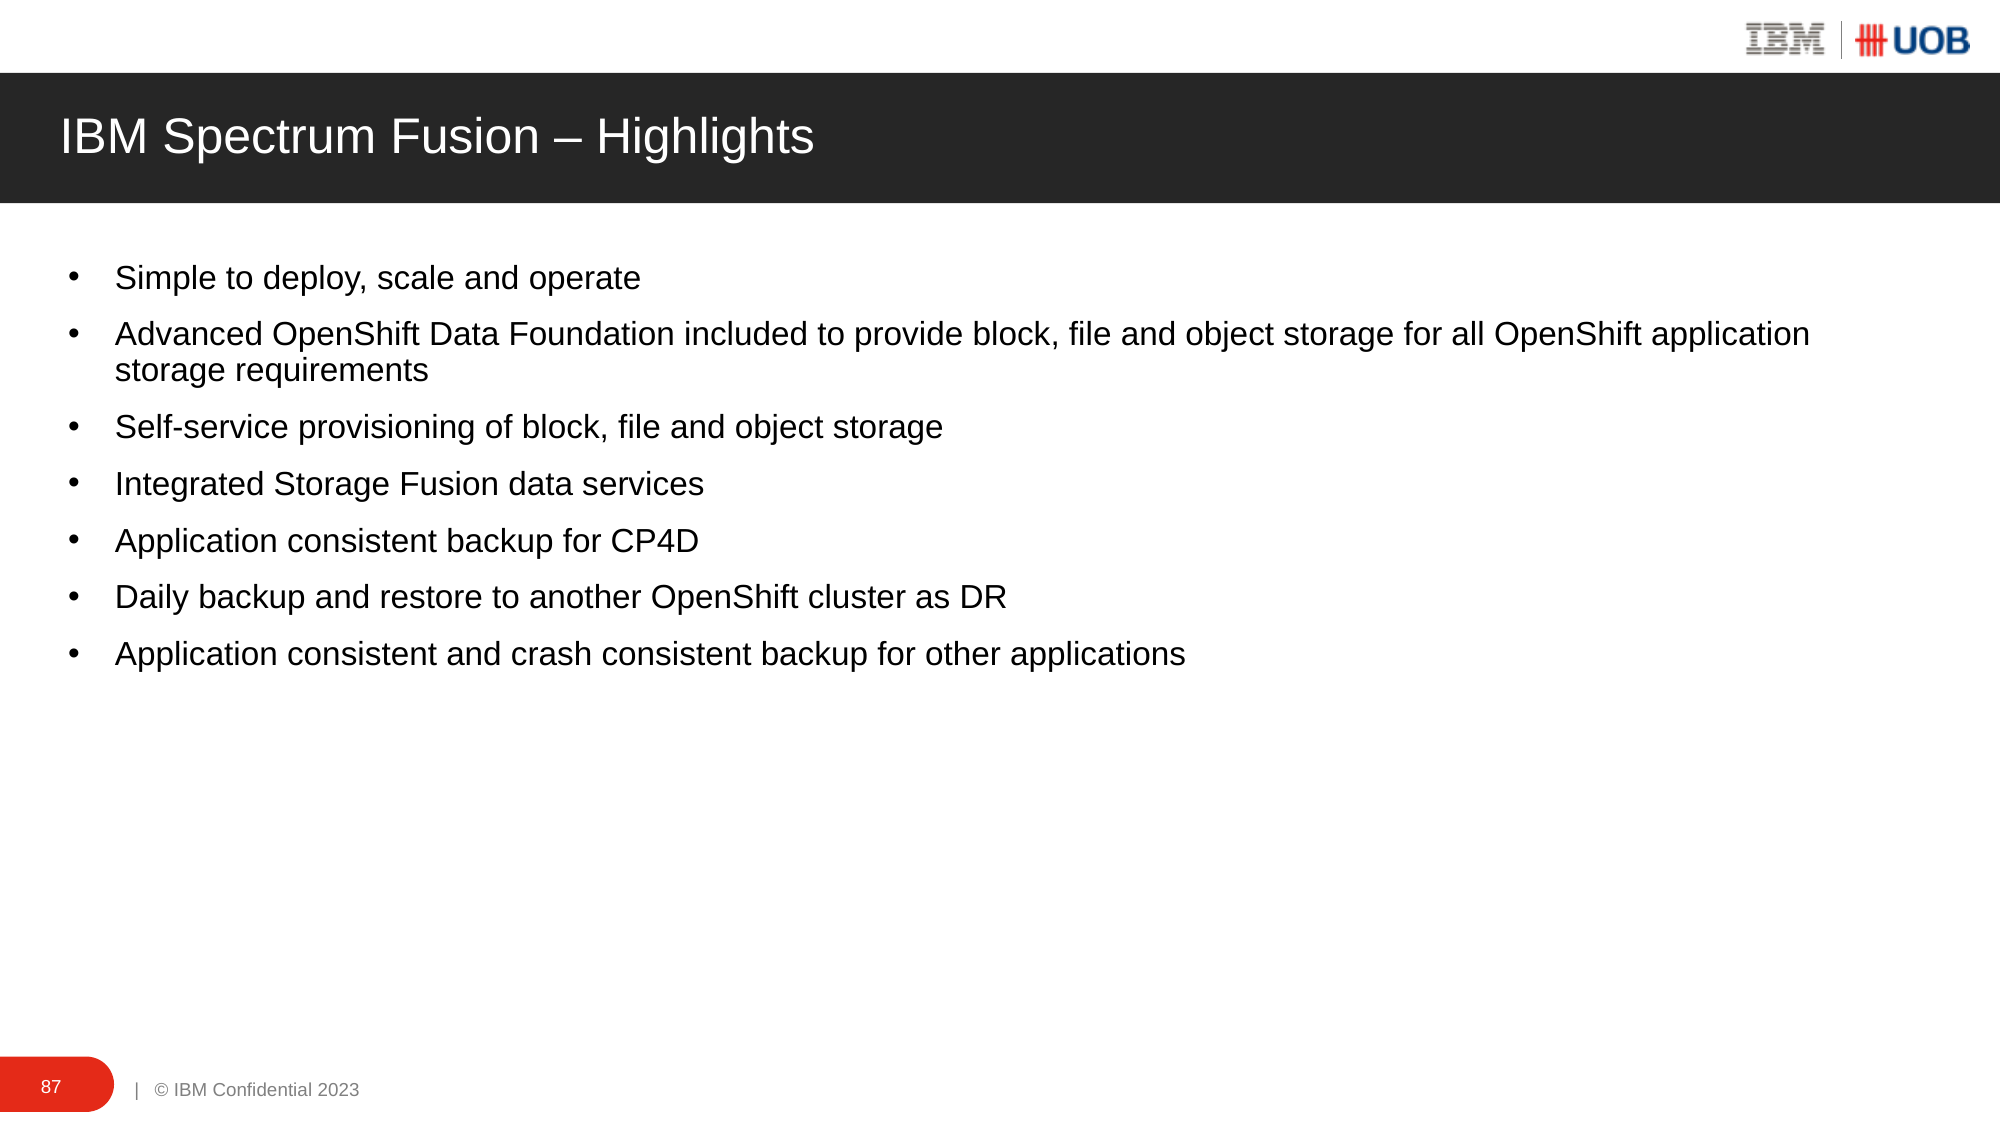

# IBM Spectrum Fusion – Highlights
Simple to deploy, scale and operate
Advanced OpenShift Data Foundation included to provide block, file and object storage for all OpenShift application storage requirements
Self-service provisioning of block, file and object storage
Integrated Storage Fusion data services
Application consistent backup for CP4D
Daily backup and restore to another OpenShift cluster as DR
Application consistent and crash consistent backup for other applications